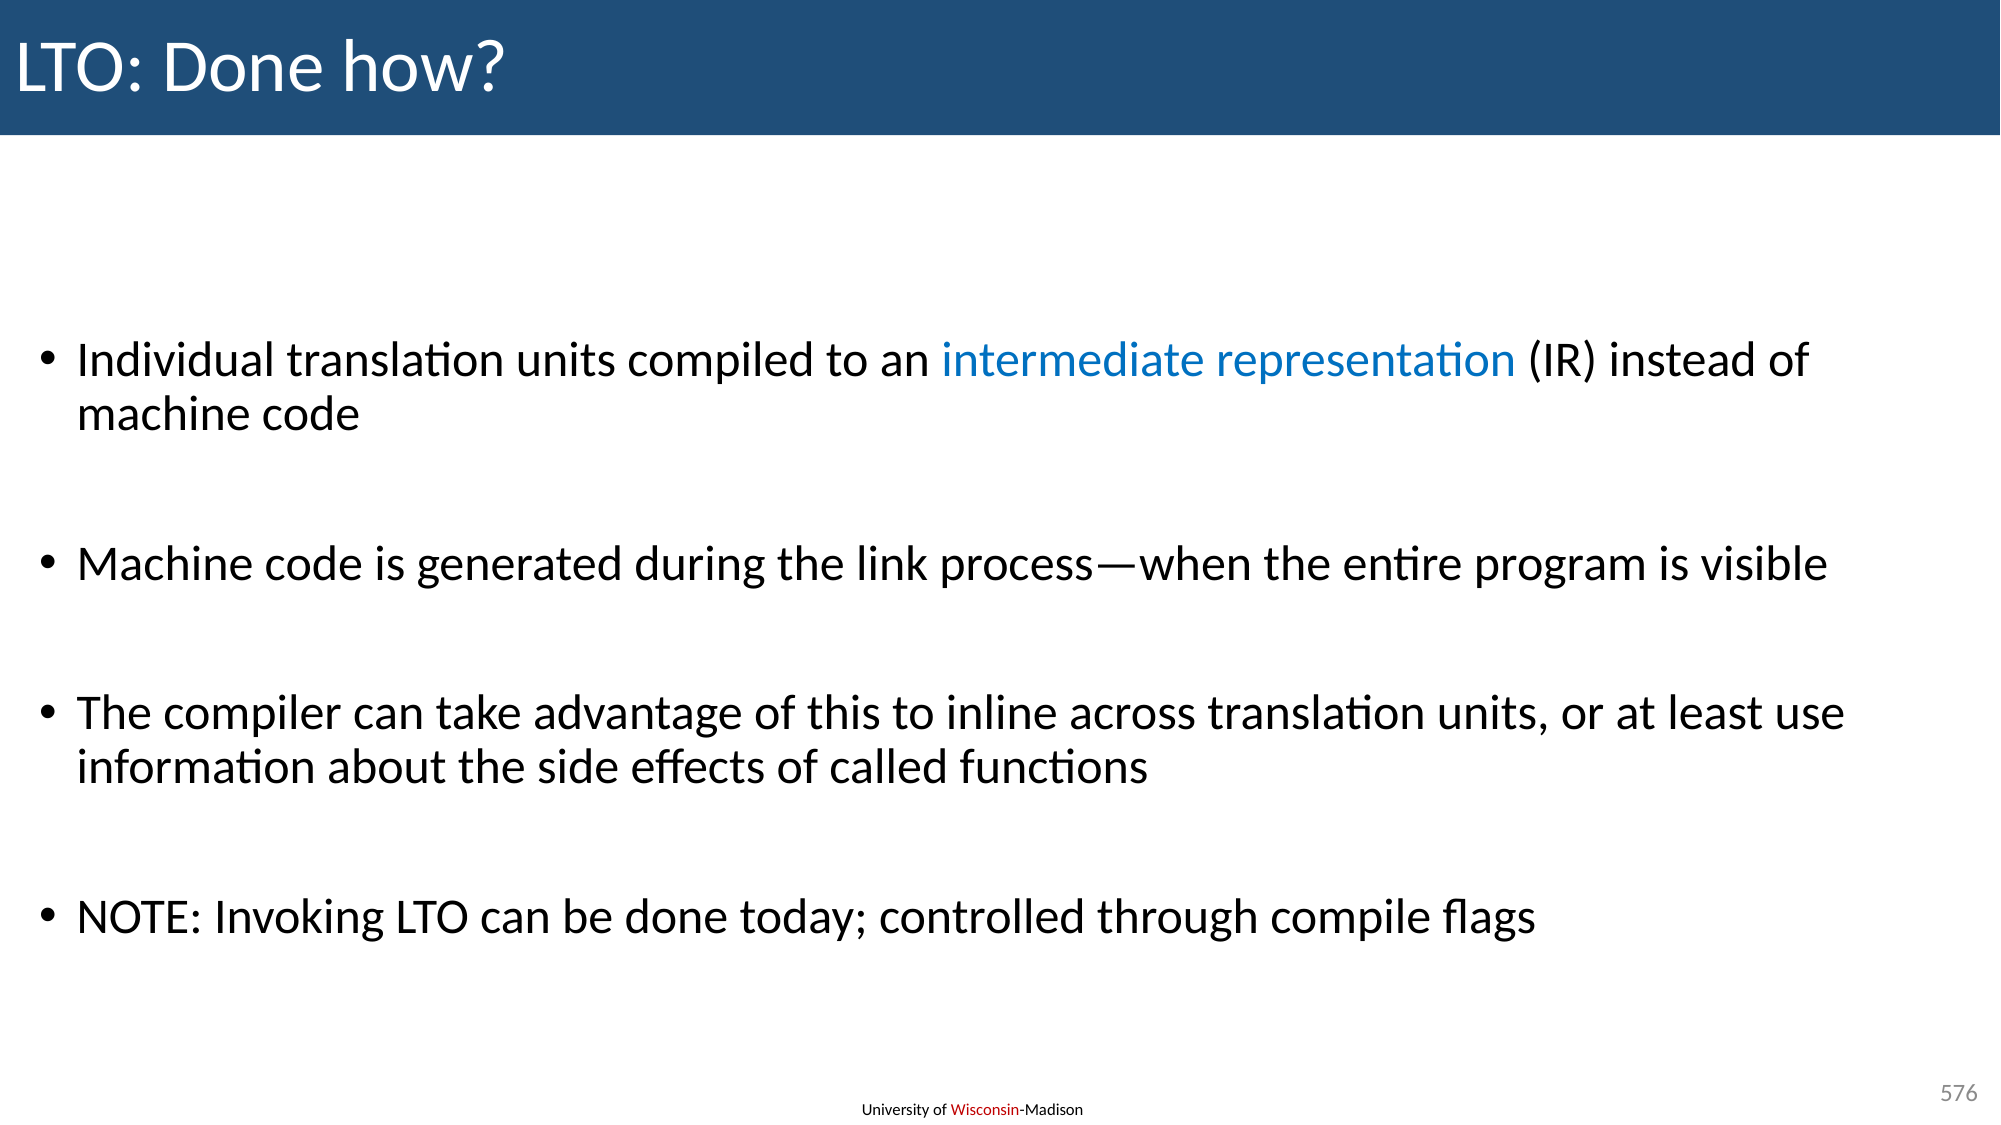

# LTO: Done how?

Individual translation units compiled to an intermediate representation (IR) instead of machine code

Machine code is generated during the link process—when the entire program is visible

The compiler can take advantage of this to inline across translation units, or at least use information about the side effects of called functions

NOTE: Invoking LTO can be done today; controlled through compile flags
576